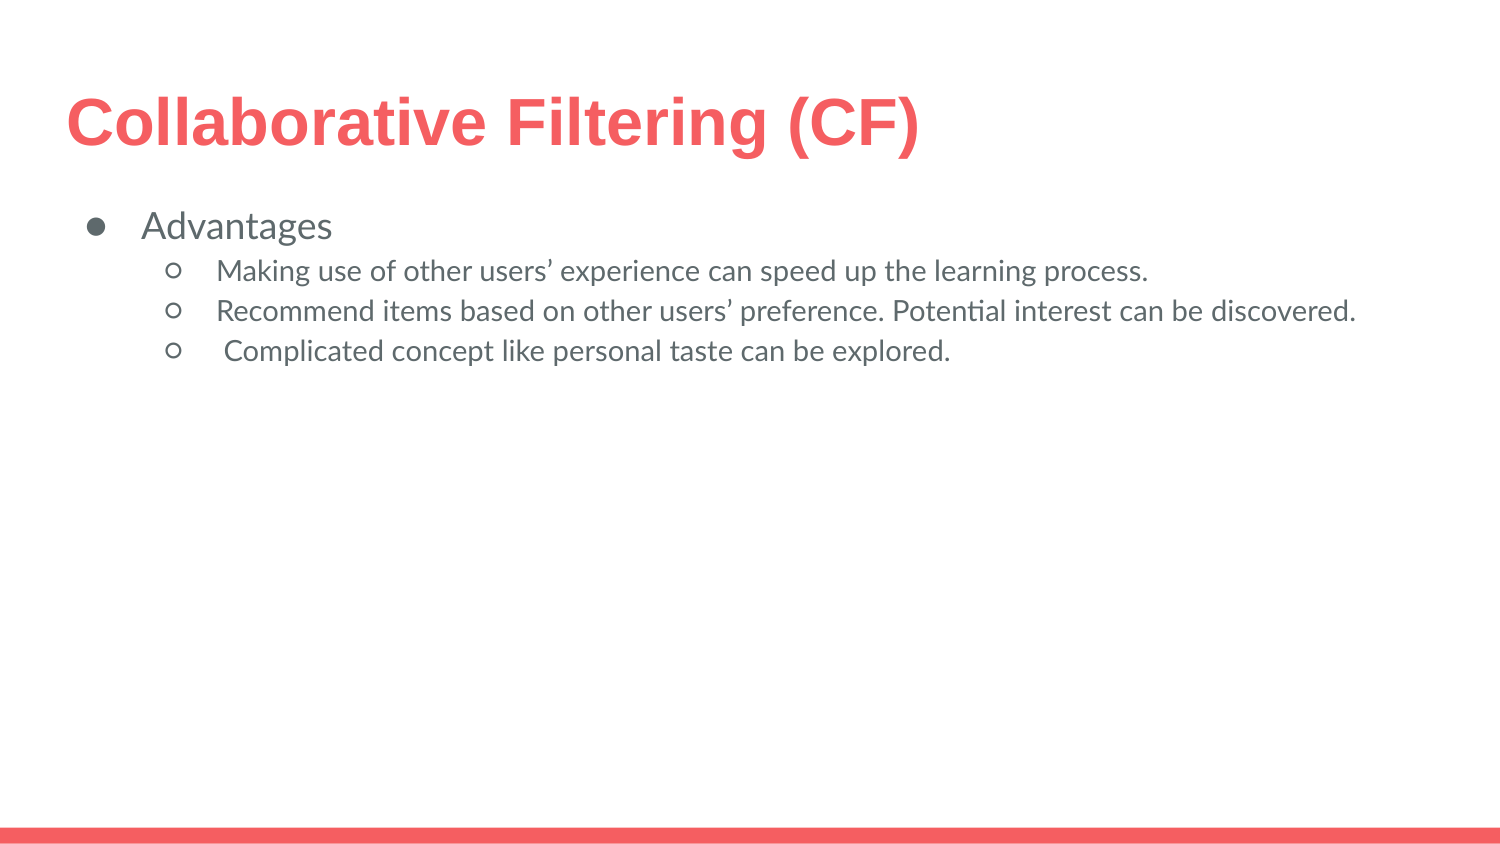

# Collaborative Filtering (CF)

Advantages
Making use of other users’ experience can speed up the learning process.
Recommend items based on other users’ preference. Potential interest can be discovered.
 Complicated concept like personal taste can be explored.